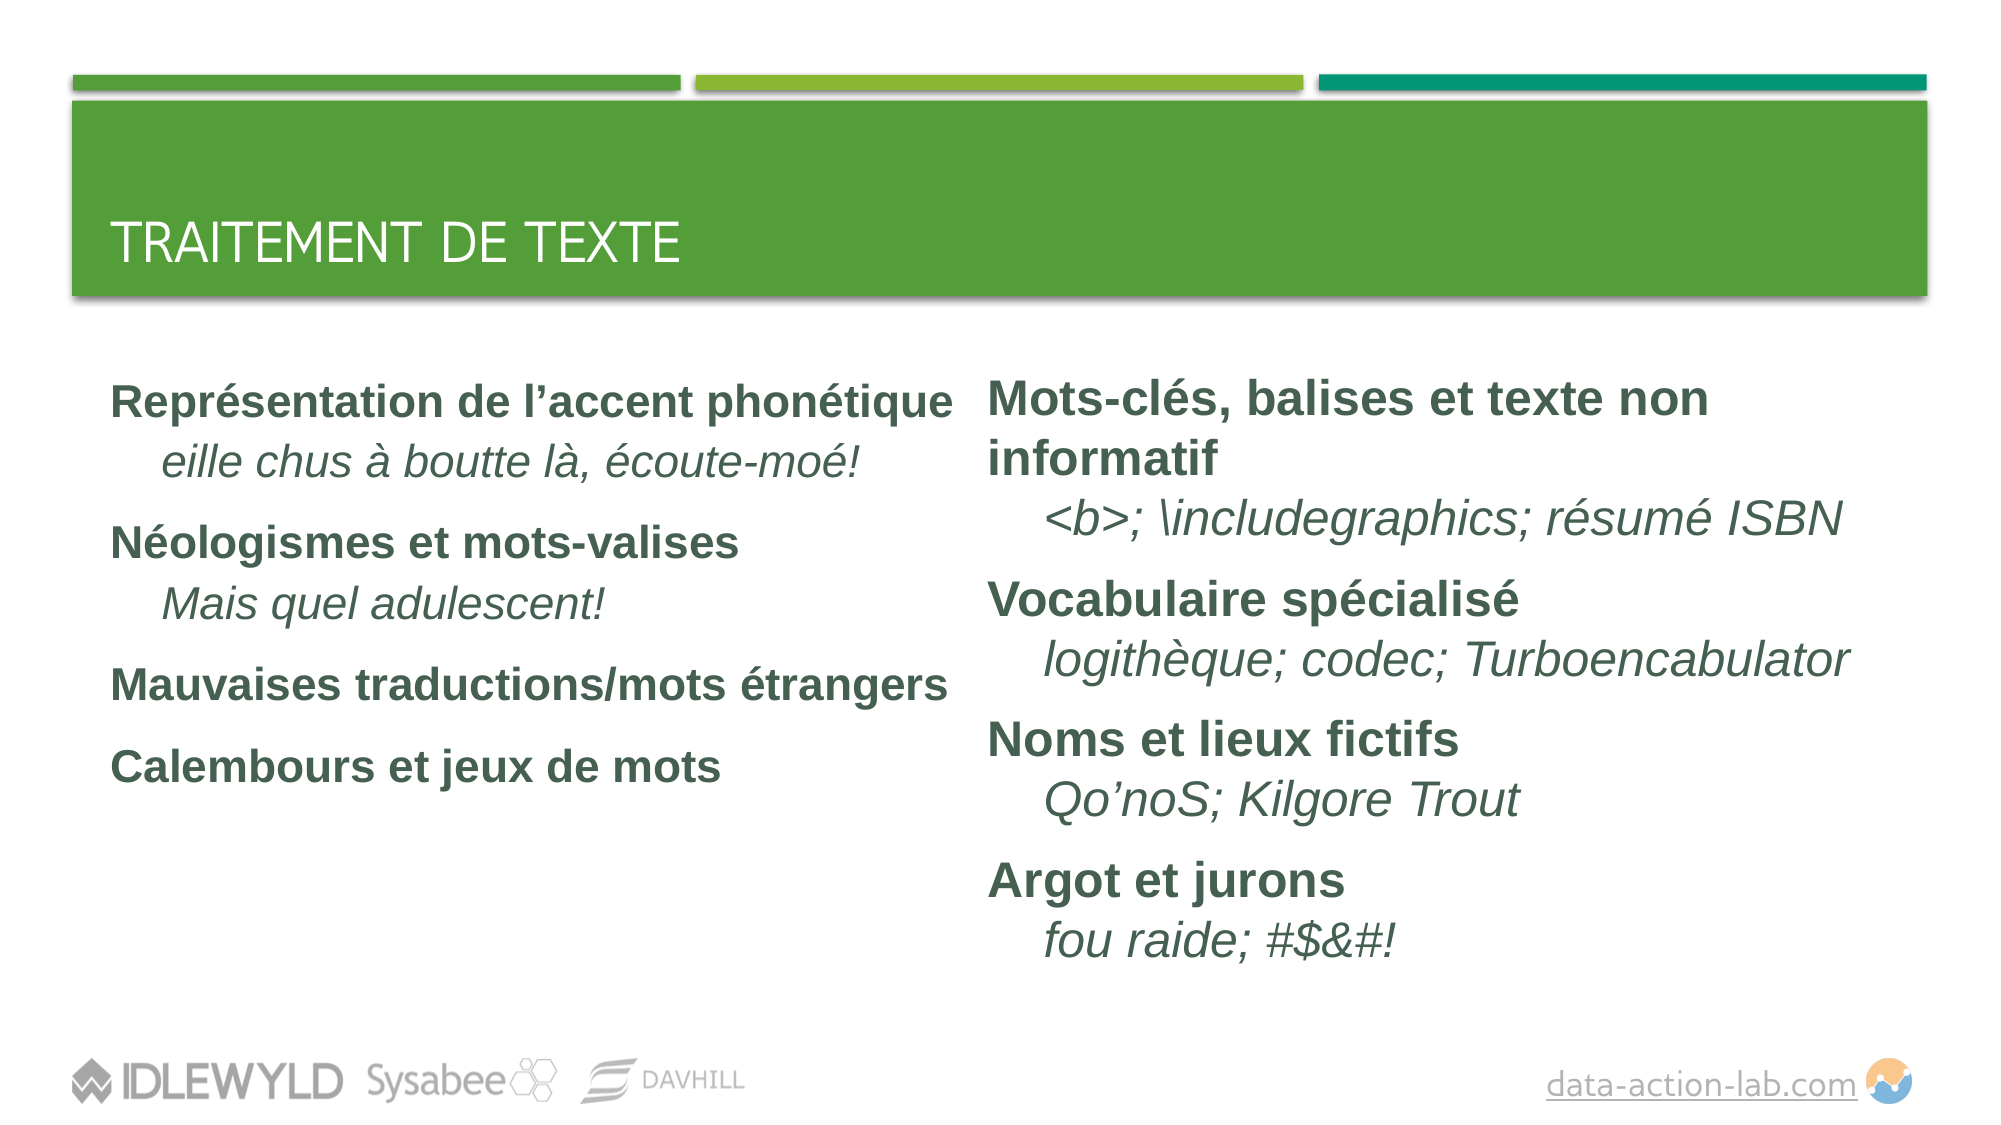

# Traitement de texte
Représentation de l’accent phonétique
    eille chus à boutte là, écoute-moé!
Néologismes et mots-valises
    Mais quel adulescent!
Mauvaises traductions/mots étrangers
Calembours et jeux de mots
Mots-clés, balises et texte non informatif
    <b>; \includegraphics; résumé ISBN
Vocabulaire spécialisé
    logithèque; codec; Turboencabulator
Noms et lieux fictifs
    Qo’noS; Kilgore Trout
Argot et jurons
    fou raide; #$&#!